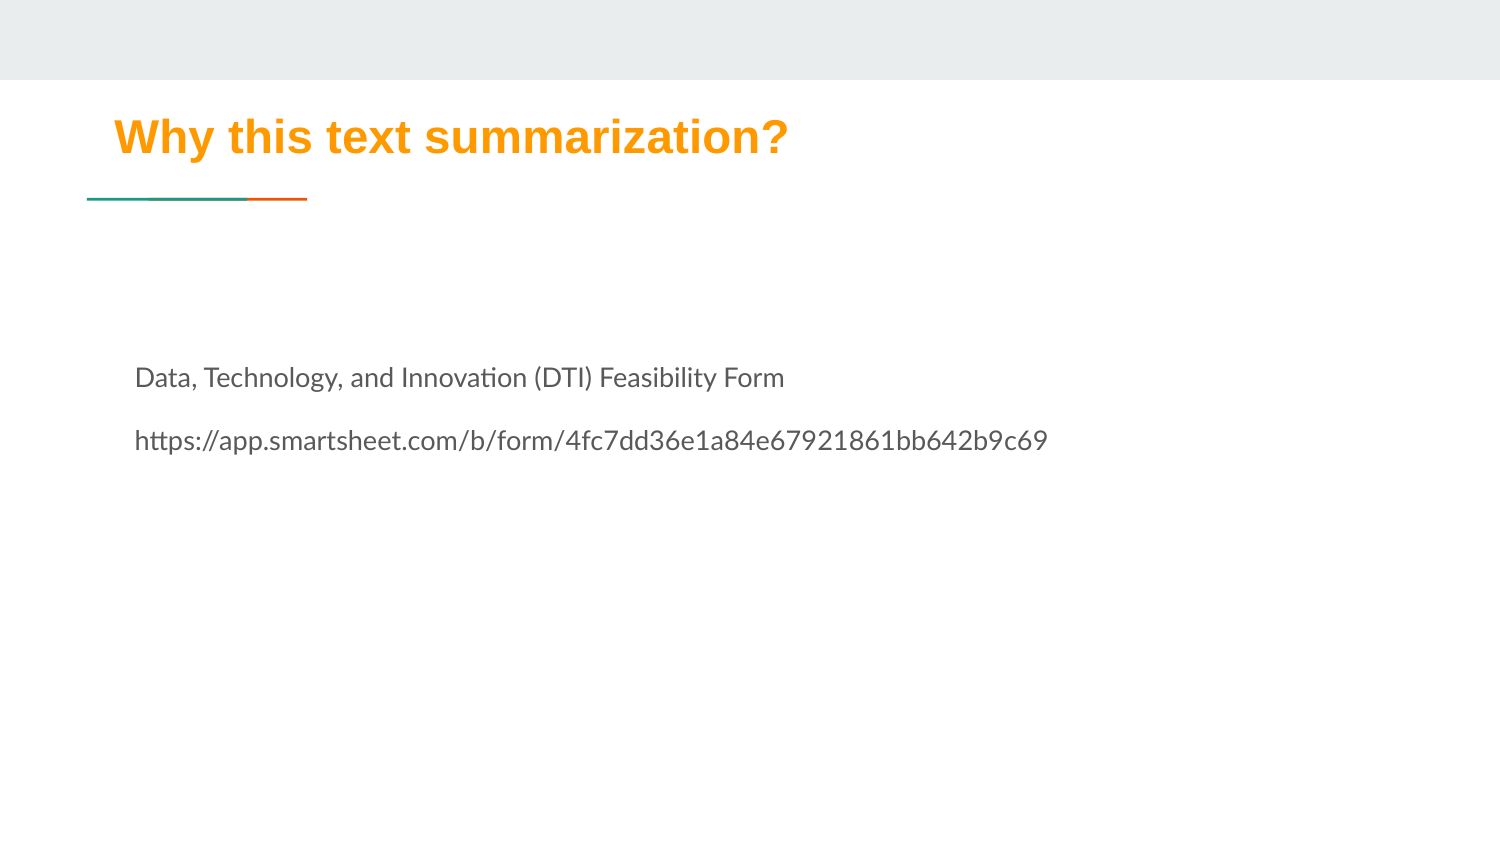

# Why this text summarization?
Data, Technology, and Innovation (DTI) Feasibility Form
https://app.smartsheet.com/b/form/4fc7dd36e1a84e67921861bb642b9c69